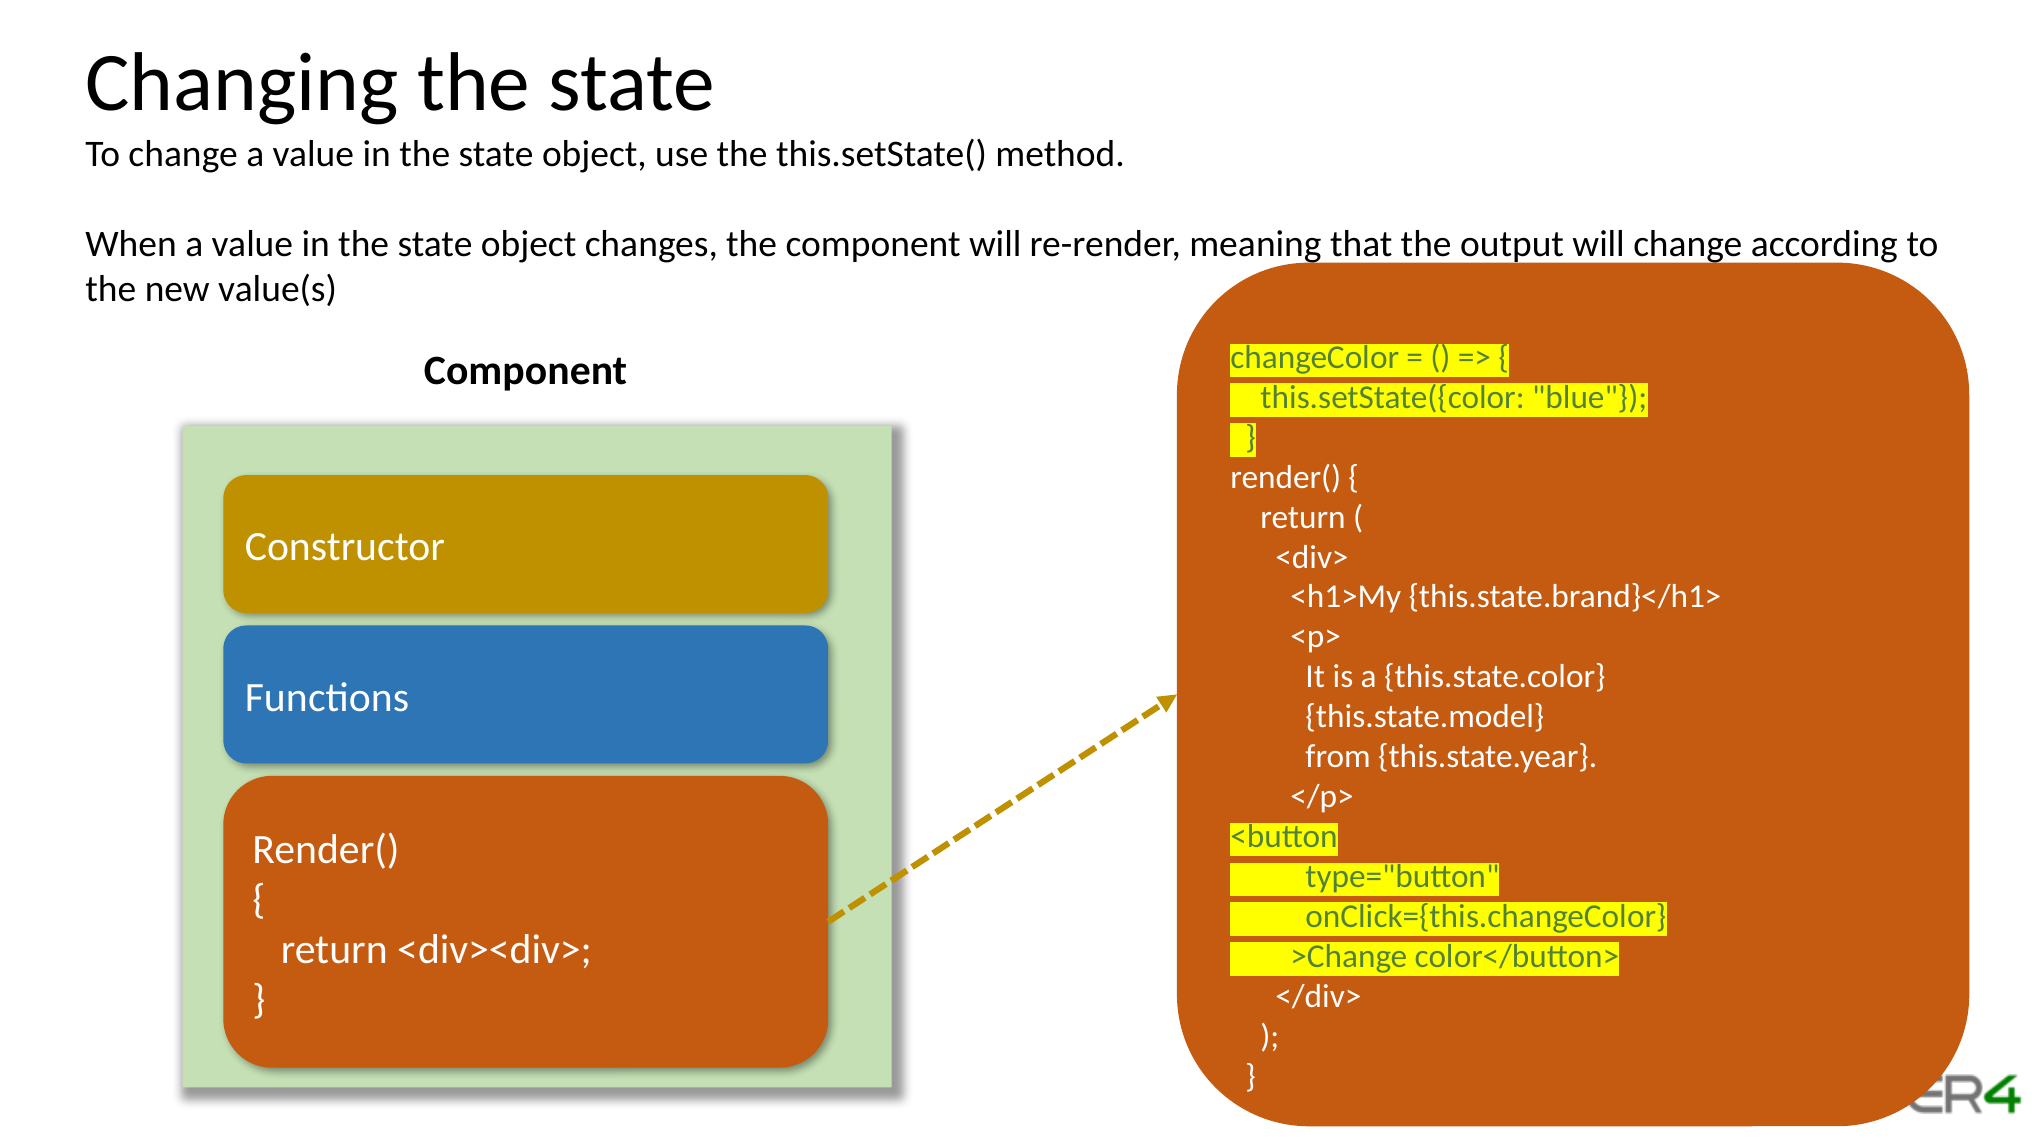

Changing the state
To change a value in the state object, use the this.setState() method.

When a value in the state object changes, the component will re-render, meaning that the output will change according to the new value(s)

changeColor = () => {
    this.setState({color: "blue"});
  }
render() {
    return (
      <div>
        <h1>My {this.state.brand}</h1>
        <p>
          It is a {this.state.color}
          {this.state.model}
          from {this.state.year}.
        </p>
<button
          type="button"
          onClick={this.changeColor}
        >Change color</button>
      </div>
    );
  }
Component

Constructor
Functions
Render()
{
   return <div><div>;
}